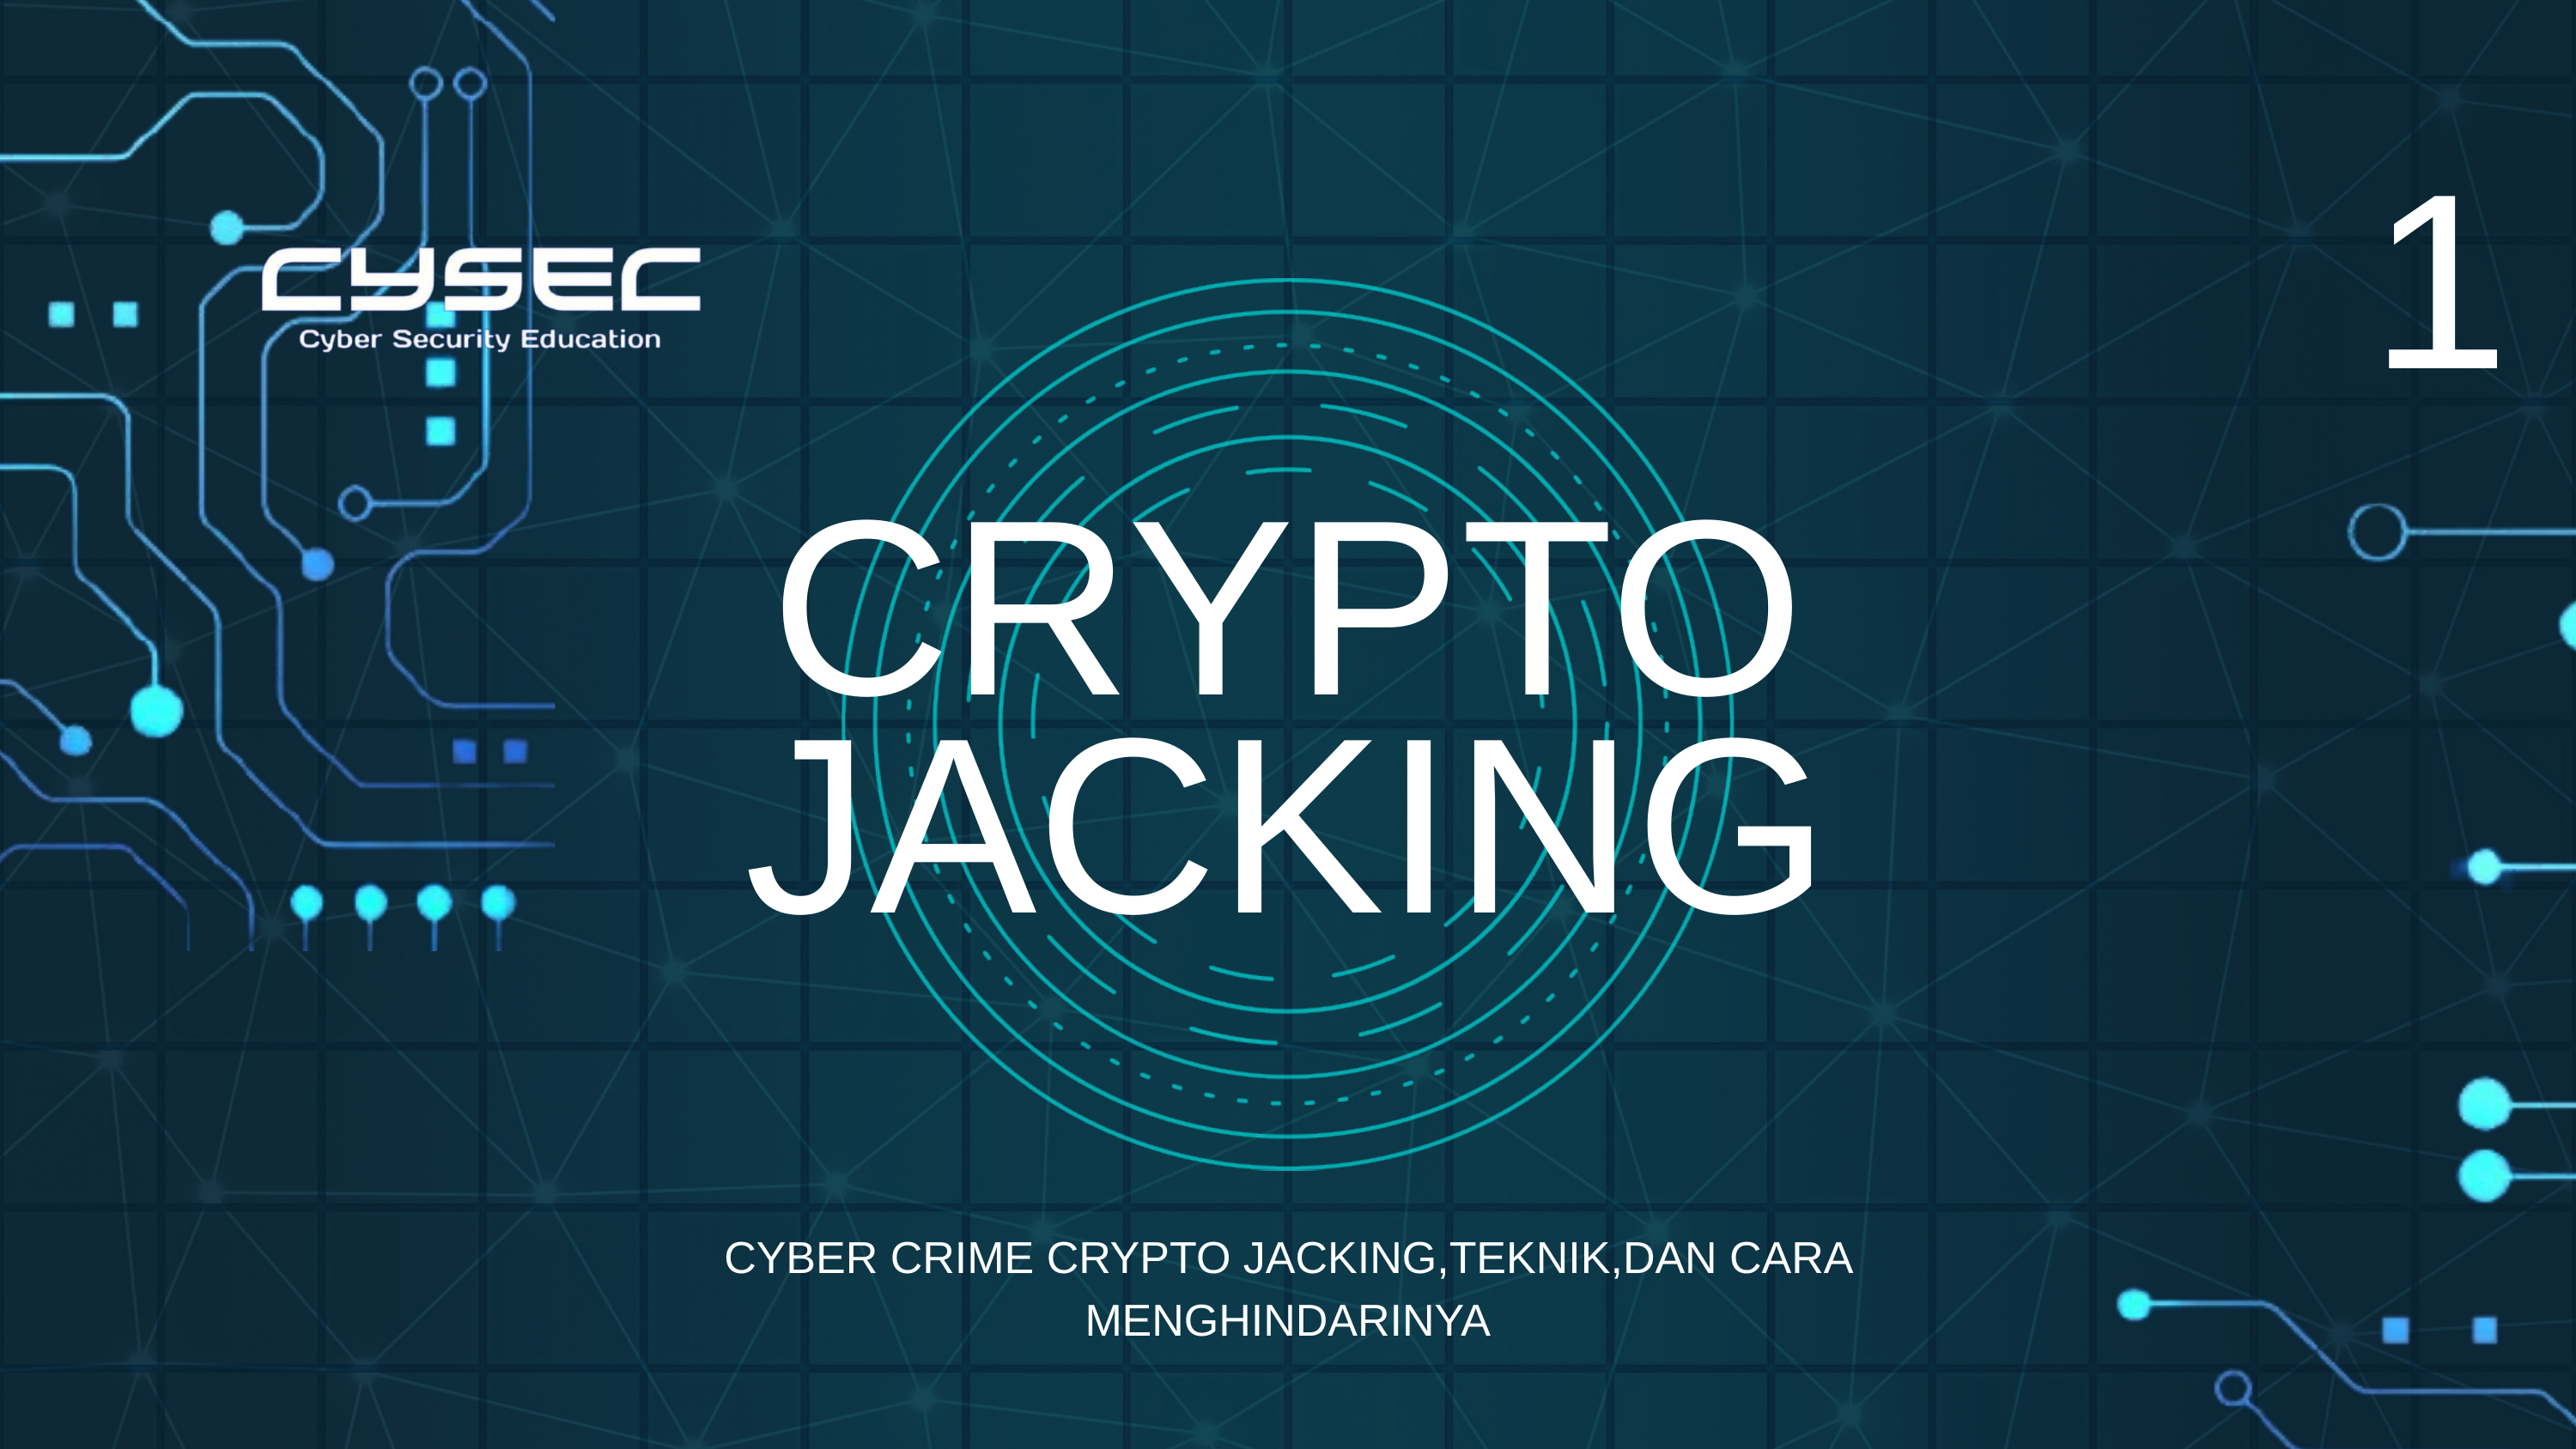

1

CRYPTO JACKING
CYBER CRIME CRYPTO JACKING,TEKNIK,DAN CARA MENGHINDARINYA